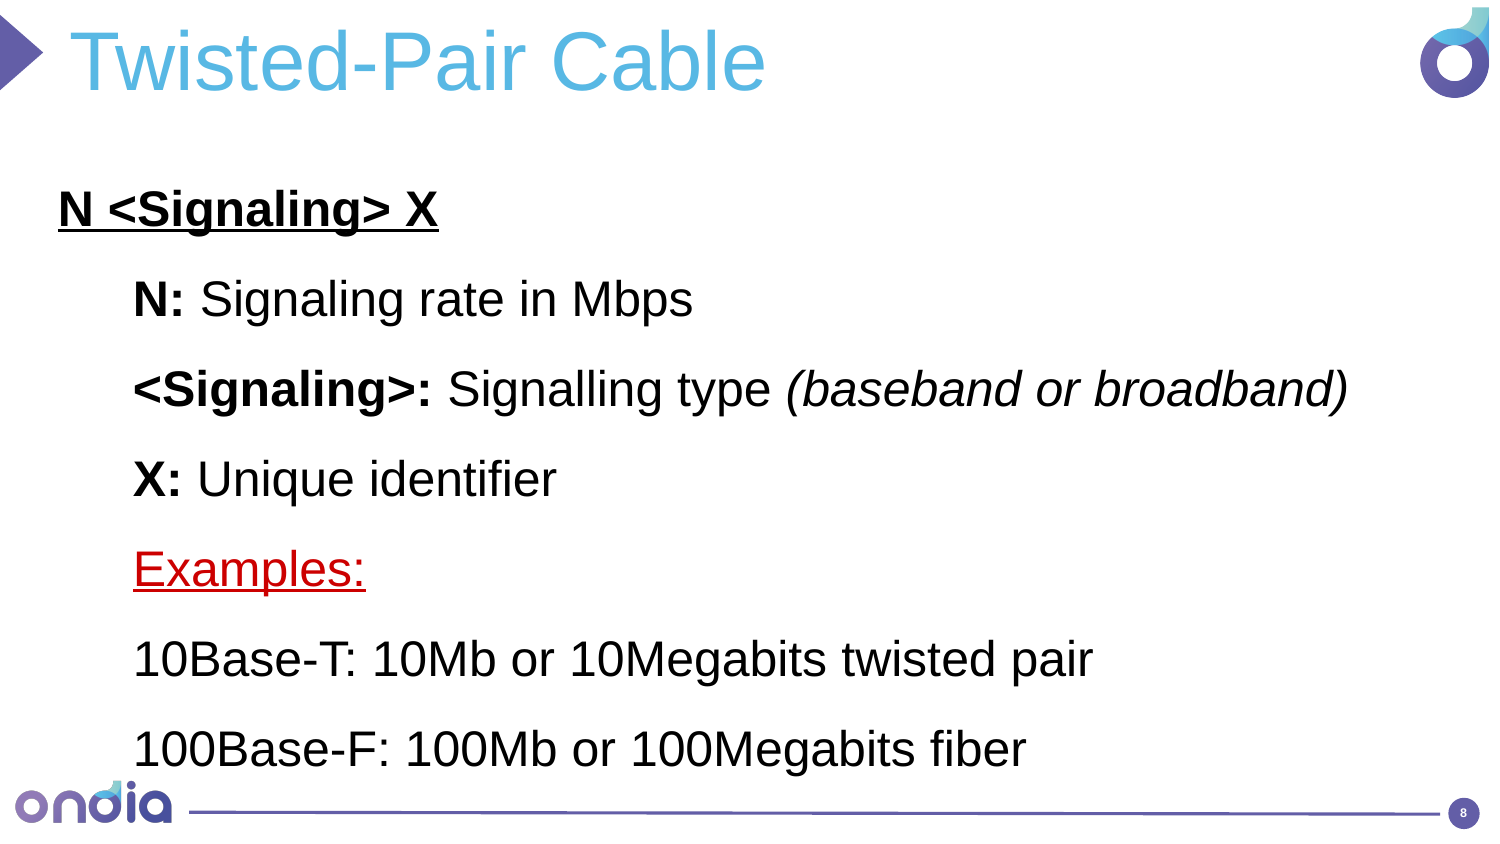

Twisted-Pair Cable
N <Signaling> X
N: Signaling rate in Mbps
<Signaling>: Signalling type (baseband or broadband)
X: Unique identifier
Examples:
10Base-T: 10Mb or 10Megabits twisted pair
100Base-F: 100Mb or 100Megabits fiber